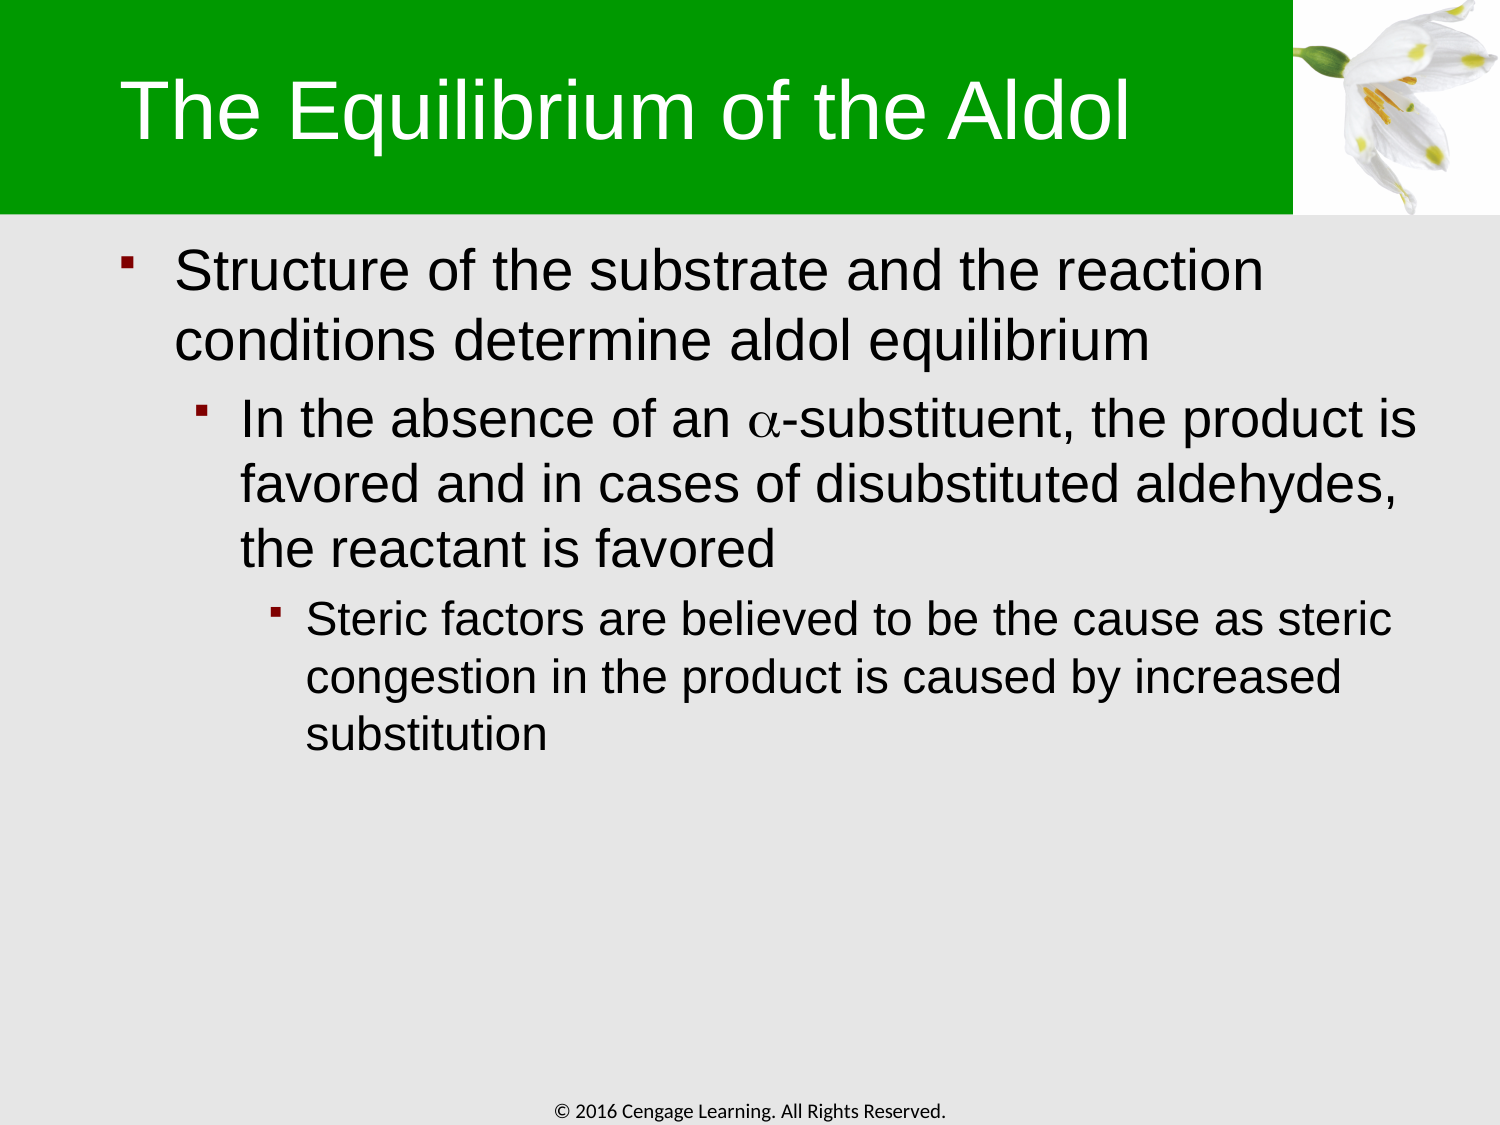

# The Equilibrium of the Aldol
Structure of the substrate and the reaction conditions determine aldol equilibrium
In the absence of an α-substituent, the product is favored and in cases of disubstituted aldehydes, the reactant is favored
Steric factors are believed to be the cause as steric congestion in the product is caused by increased substitution